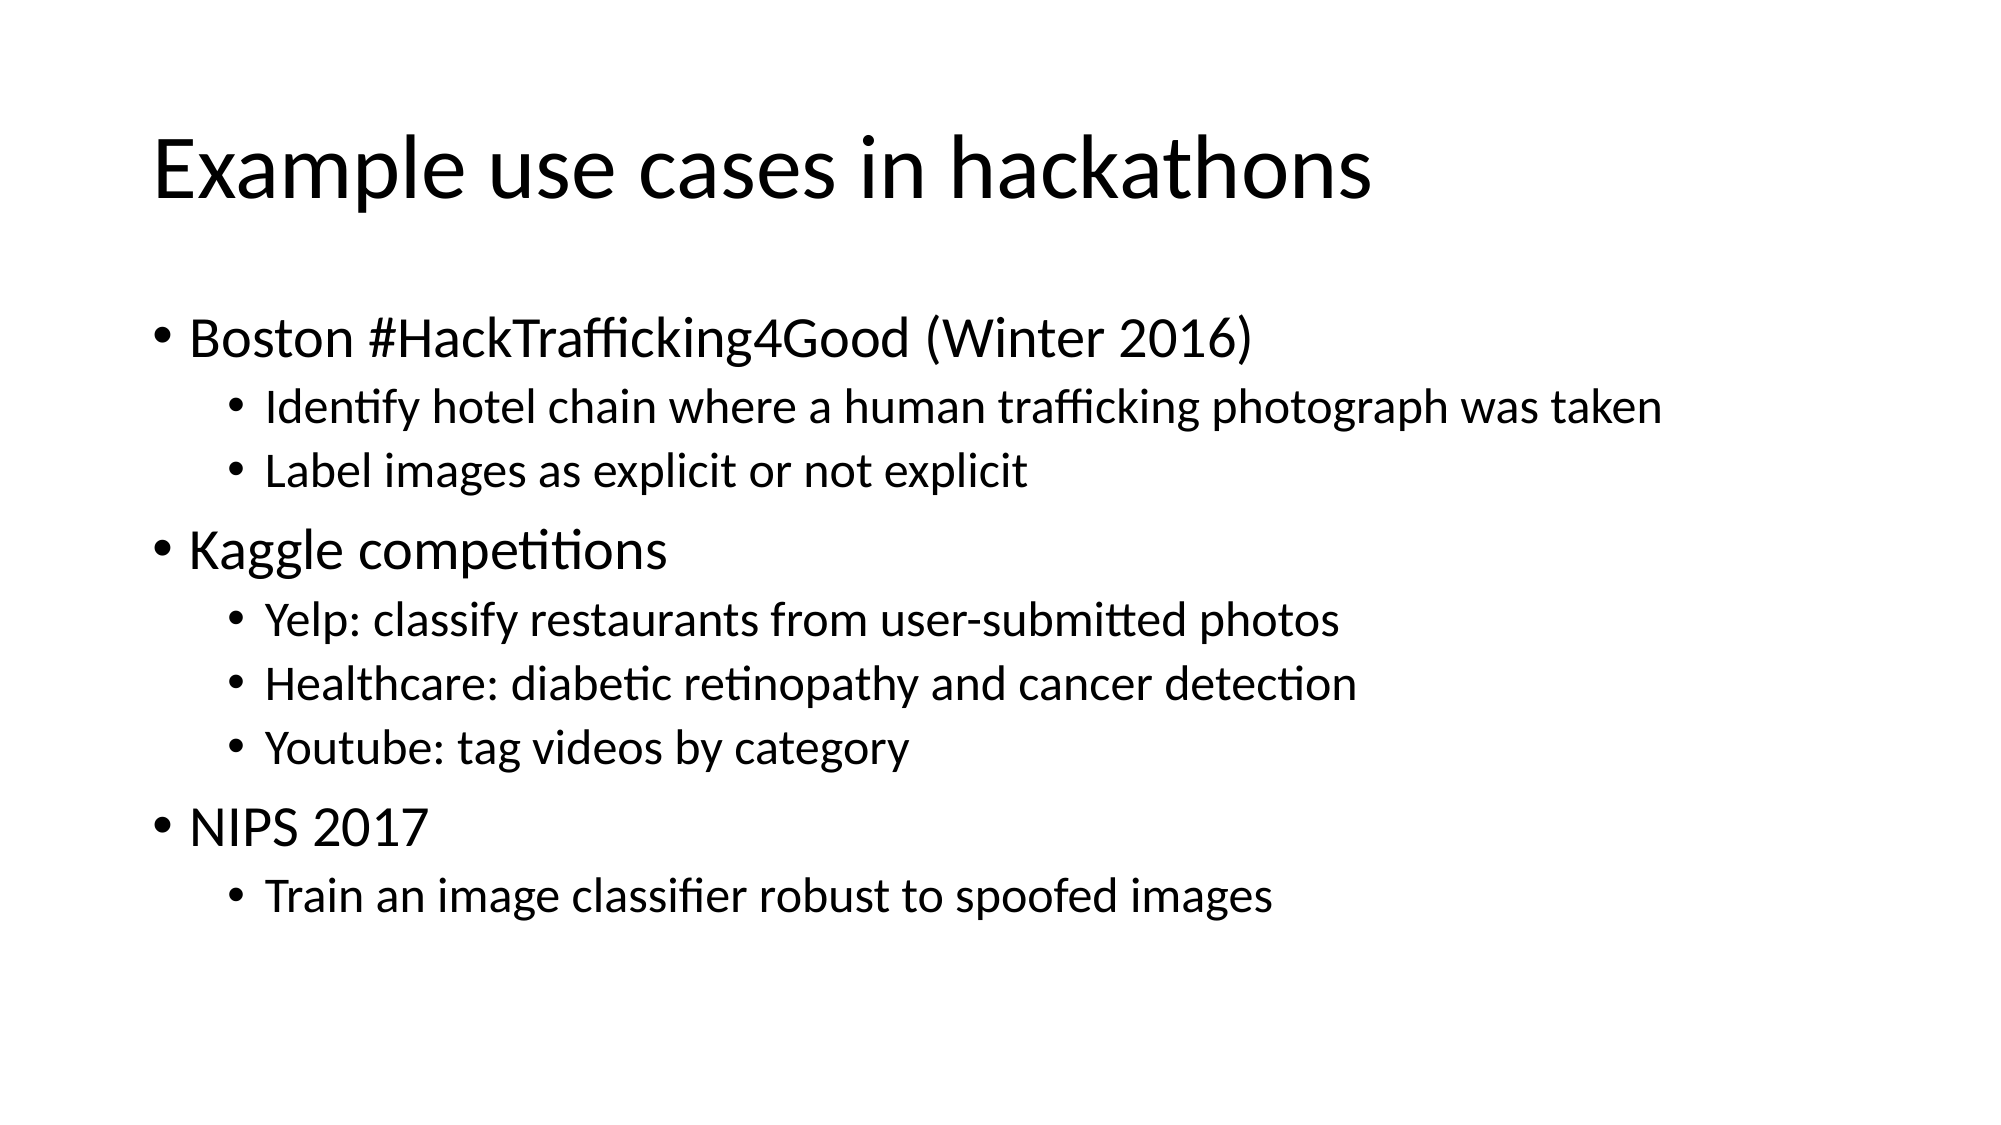

# Example use cases in hackathons
Boston #HackTrafficking4Good (Winter 2016)
Identify hotel chain where a human trafficking photograph was taken
Label images as explicit or not explicit
Kaggle competitions
Yelp: classify restaurants from user-submitted photos
Healthcare: diabetic retinopathy and cancer detection
Youtube: tag videos by category
NIPS 2017
Train an image classifier robust to spoofed images